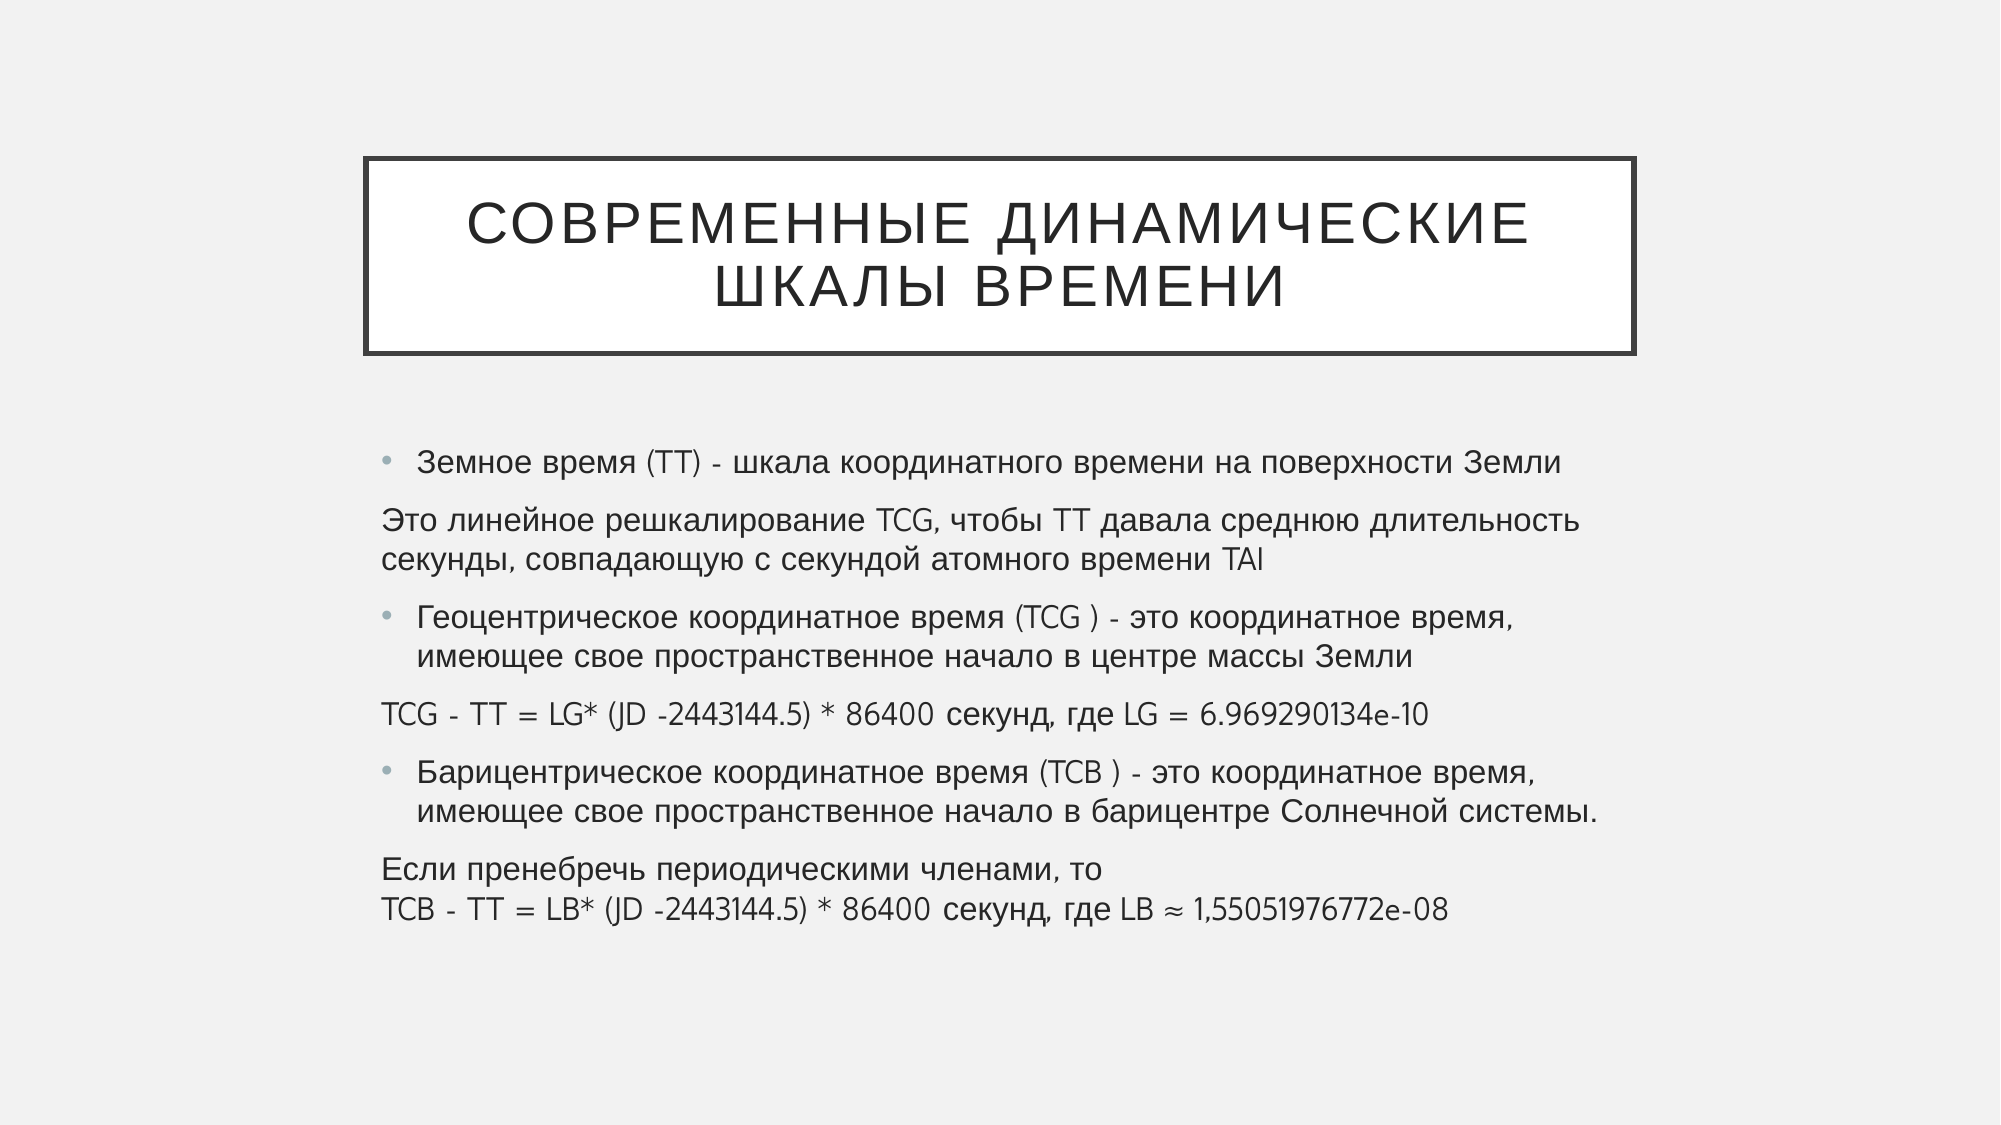

# Современные динамические шкалы времени
Земное время (TT) - шкала координатного времени на поверхности Земли
Это линейное решкалирование TCG, чтобы TT давала среднюю длительность секунды, совпадающую с секундой атомного времени TAI
Геоцентрическое координатное время (TCG ) - это координатное время, имеющее свое пространственное начало в центре массы Земли
TCG - TT = LG* (JD -2443144.5) * 86400 секунд, где LG = 6.969290134e-10
Барицентрическое координатное время (TCB ) - это координатное время, имеющее свое пространственное начало в барицентре Солнечной системы.
Если пренебречь периодическими членами, то
TCB - TT = LB* (JD -2443144.5) * 86400 секунд, где LB ≈ 1,55051976772e-08